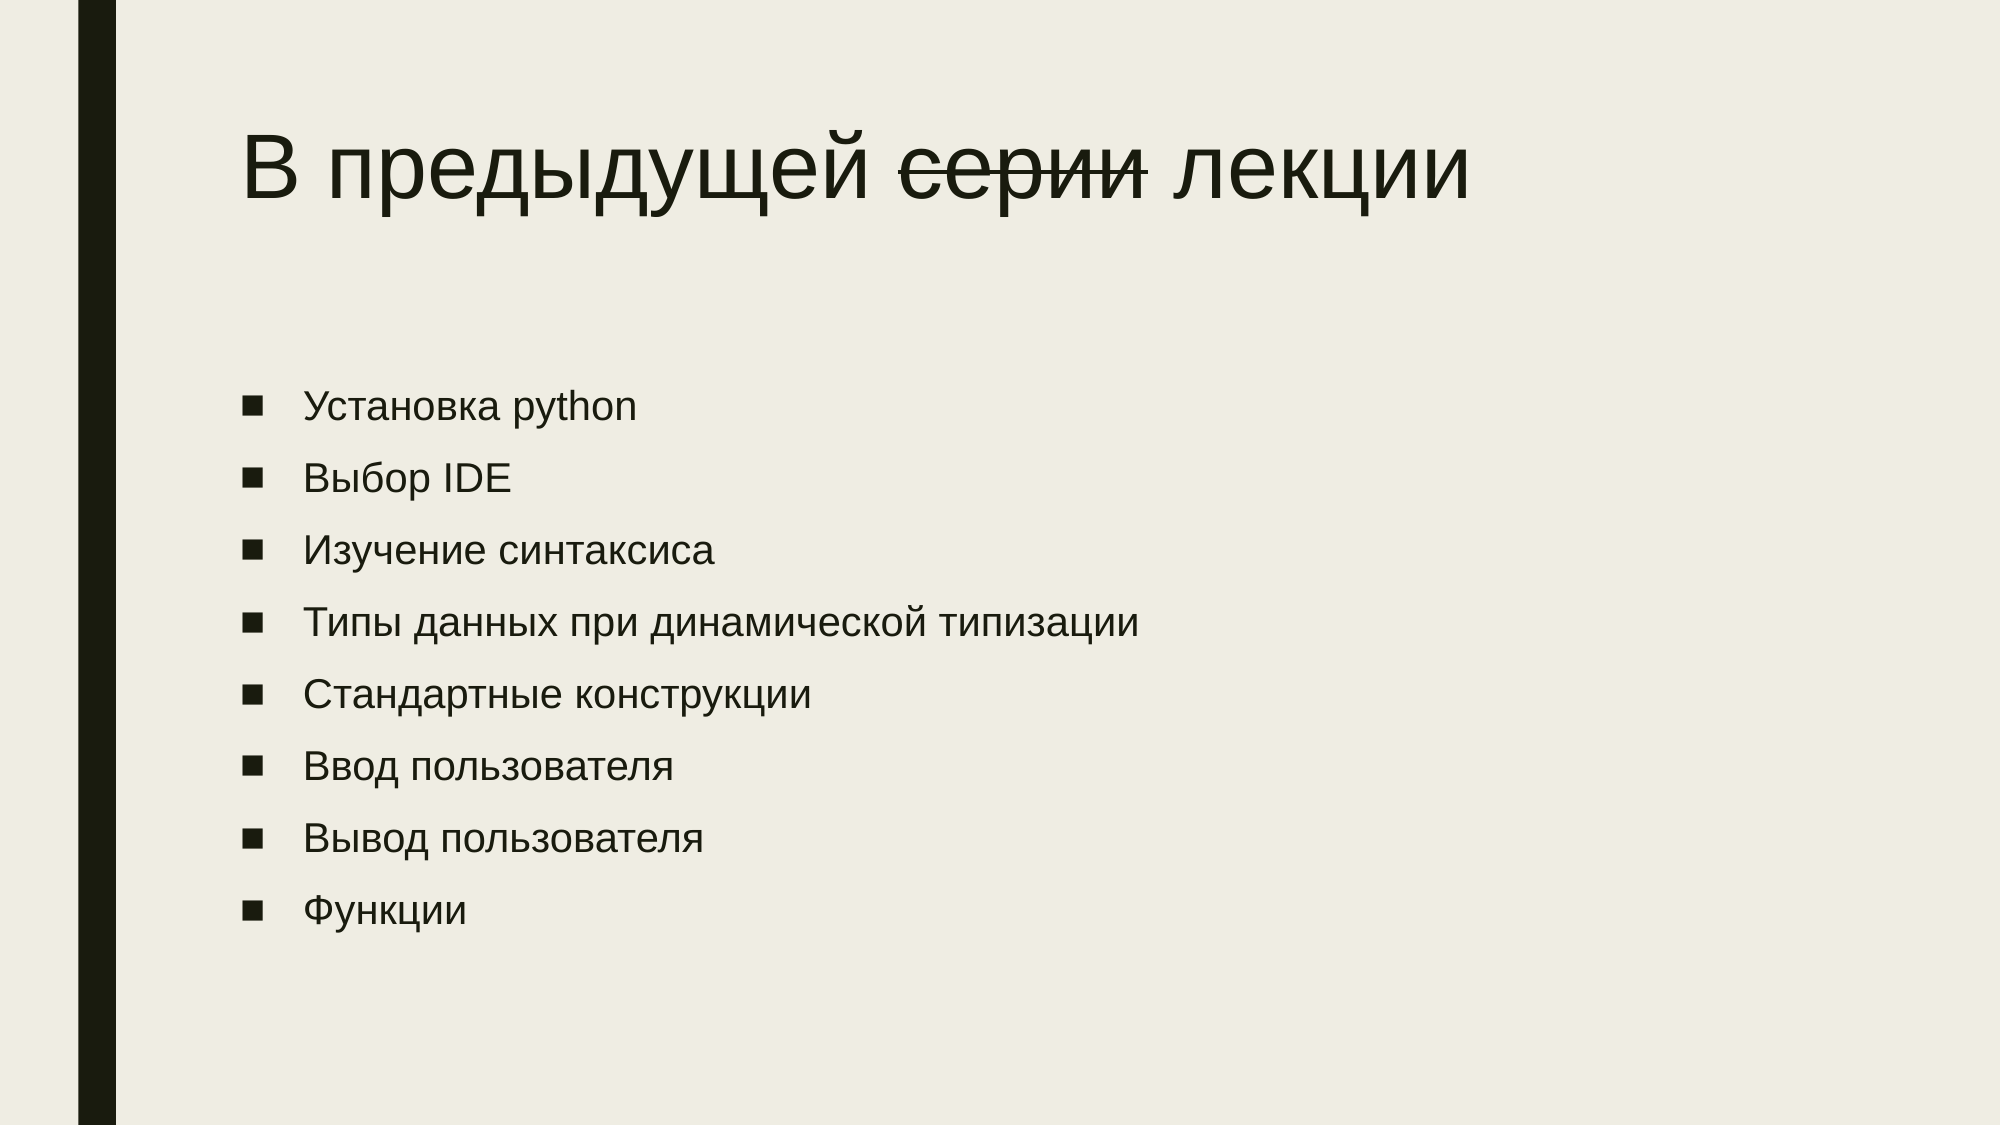

# В предыдущей серии лекции
Установка python
Выбор IDE
Изучение синтаксиса
Типы данных при динамической типизации
Стандартные конструкции
Ввод пользователя
Вывод пользователя
Функции